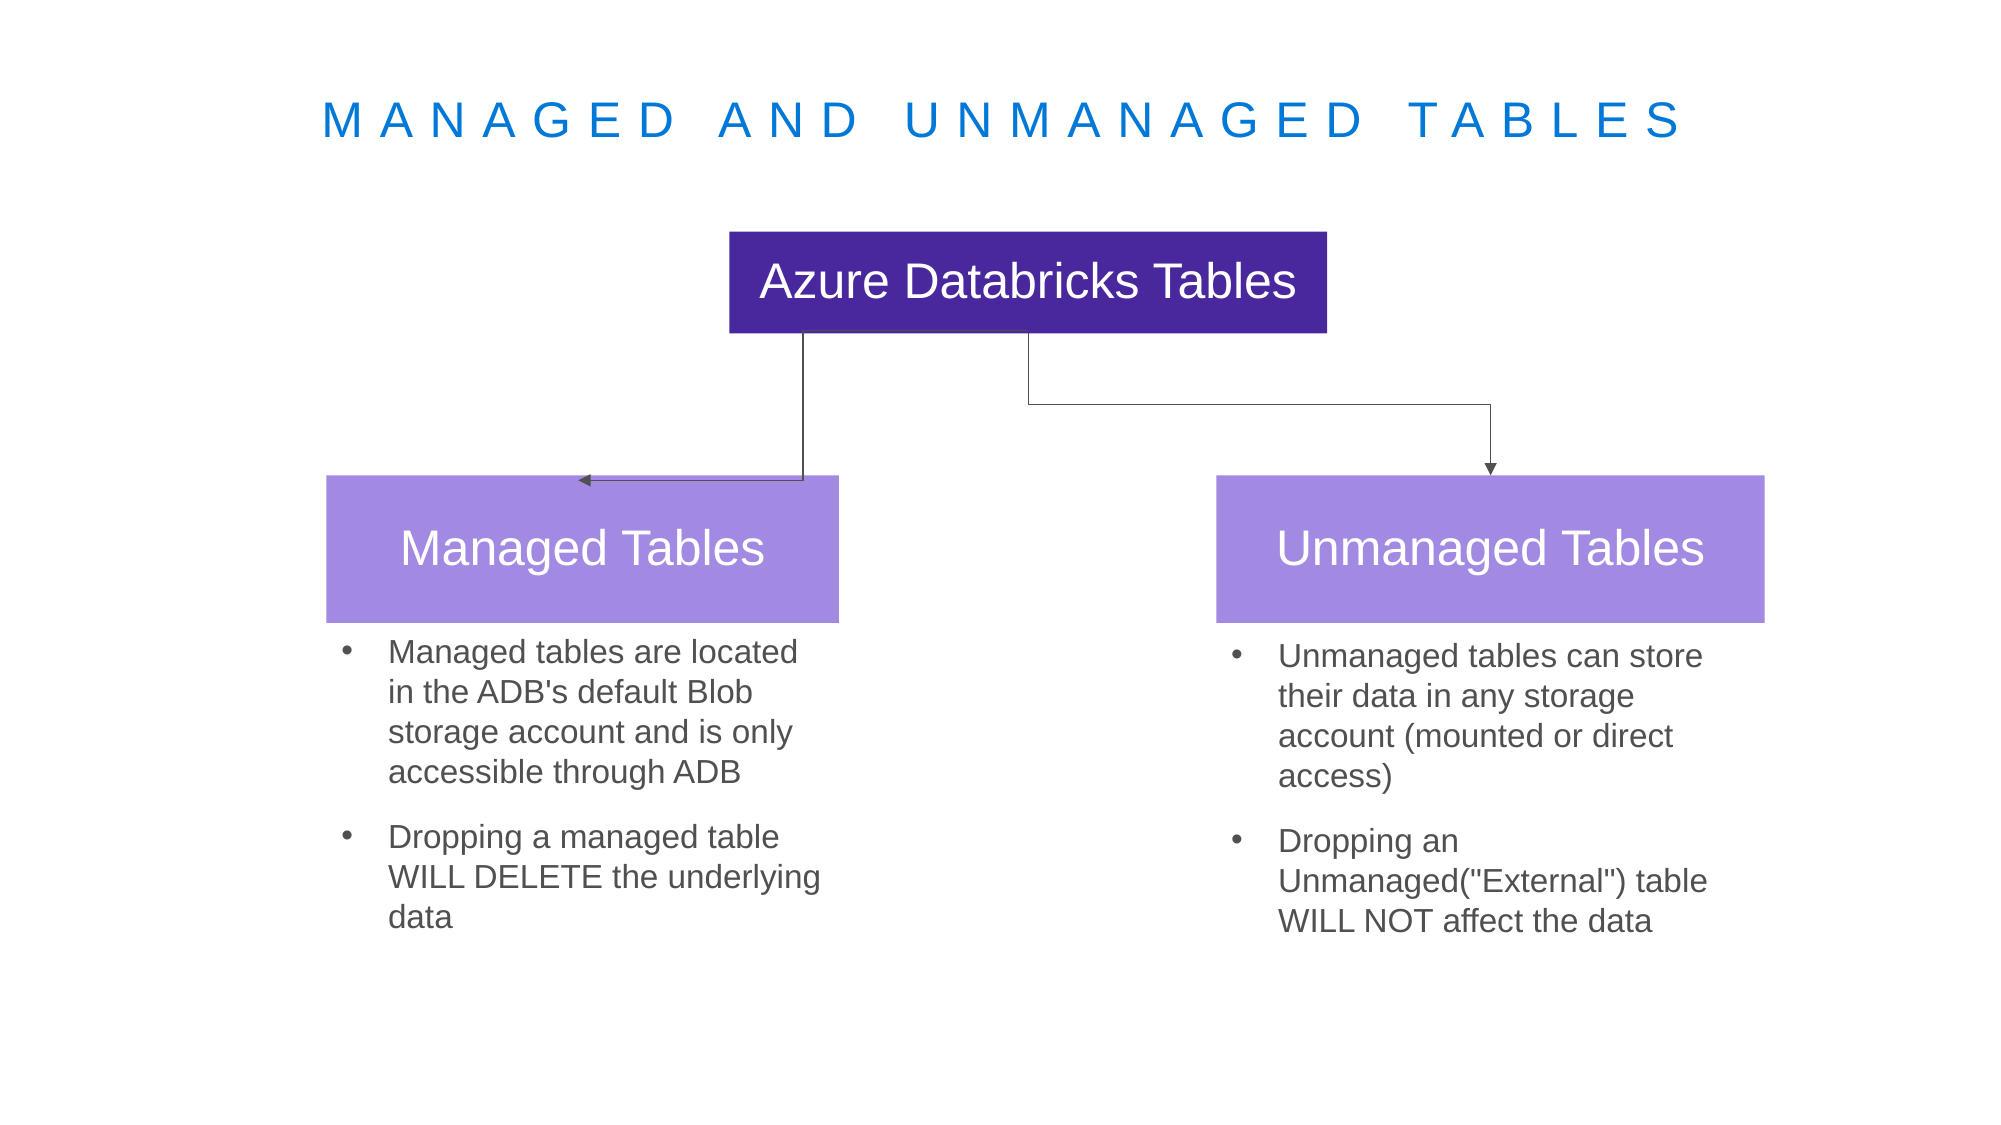

# Managed and Unmanaged Tables
Azure Databricks Tables
Managed Tables
Unmanaged Tables
Managed tables are located in the ADB's default Blob storage account and is only accessible through ADB
Dropping a managed table WILL DELETE the underlying data
Unmanaged tables can store their data in any storage account (mounted or direct access)
Dropping an Unmanaged("External") table WILL NOT affect the data